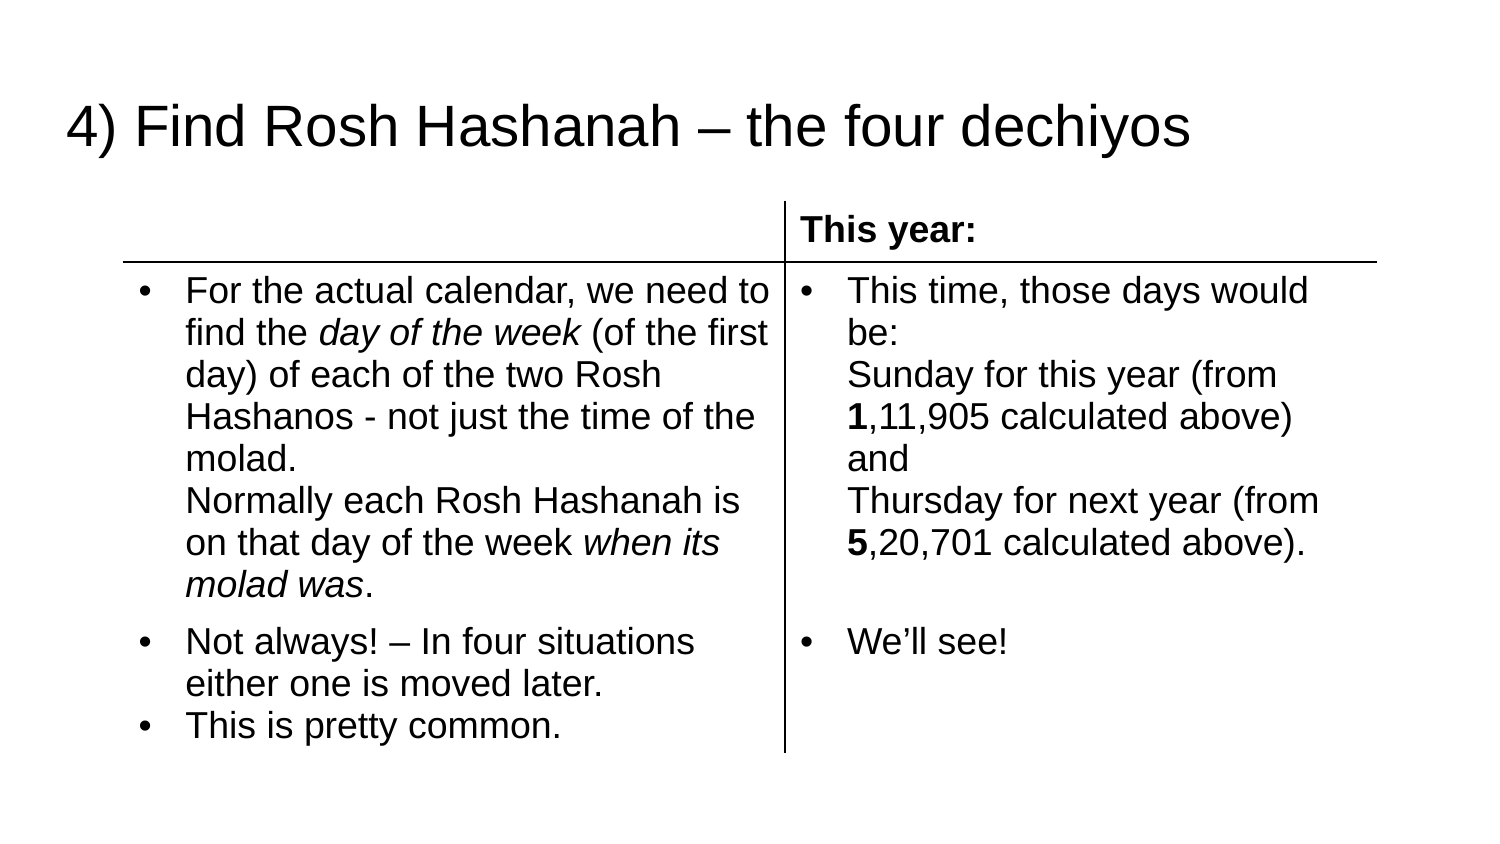

# 4) Find Rosh Hashanah – the four dechiyos
|  | This year: |
| --- | --- |
| For the actual calendar, we need to find the day of the week (of the first day) of each of the two Rosh Hashanos - not just the time of the molad. Normally each Rosh Hashanah is on that day of the week when its molad was. | This time, those days would be: Sunday for this year (from 1,11,905 calculated above) and Thursday for next year (from 5,20,701 calculated above). |
| Not always! – In four situations either one is moved later. This is pretty common. | We’ll see! |